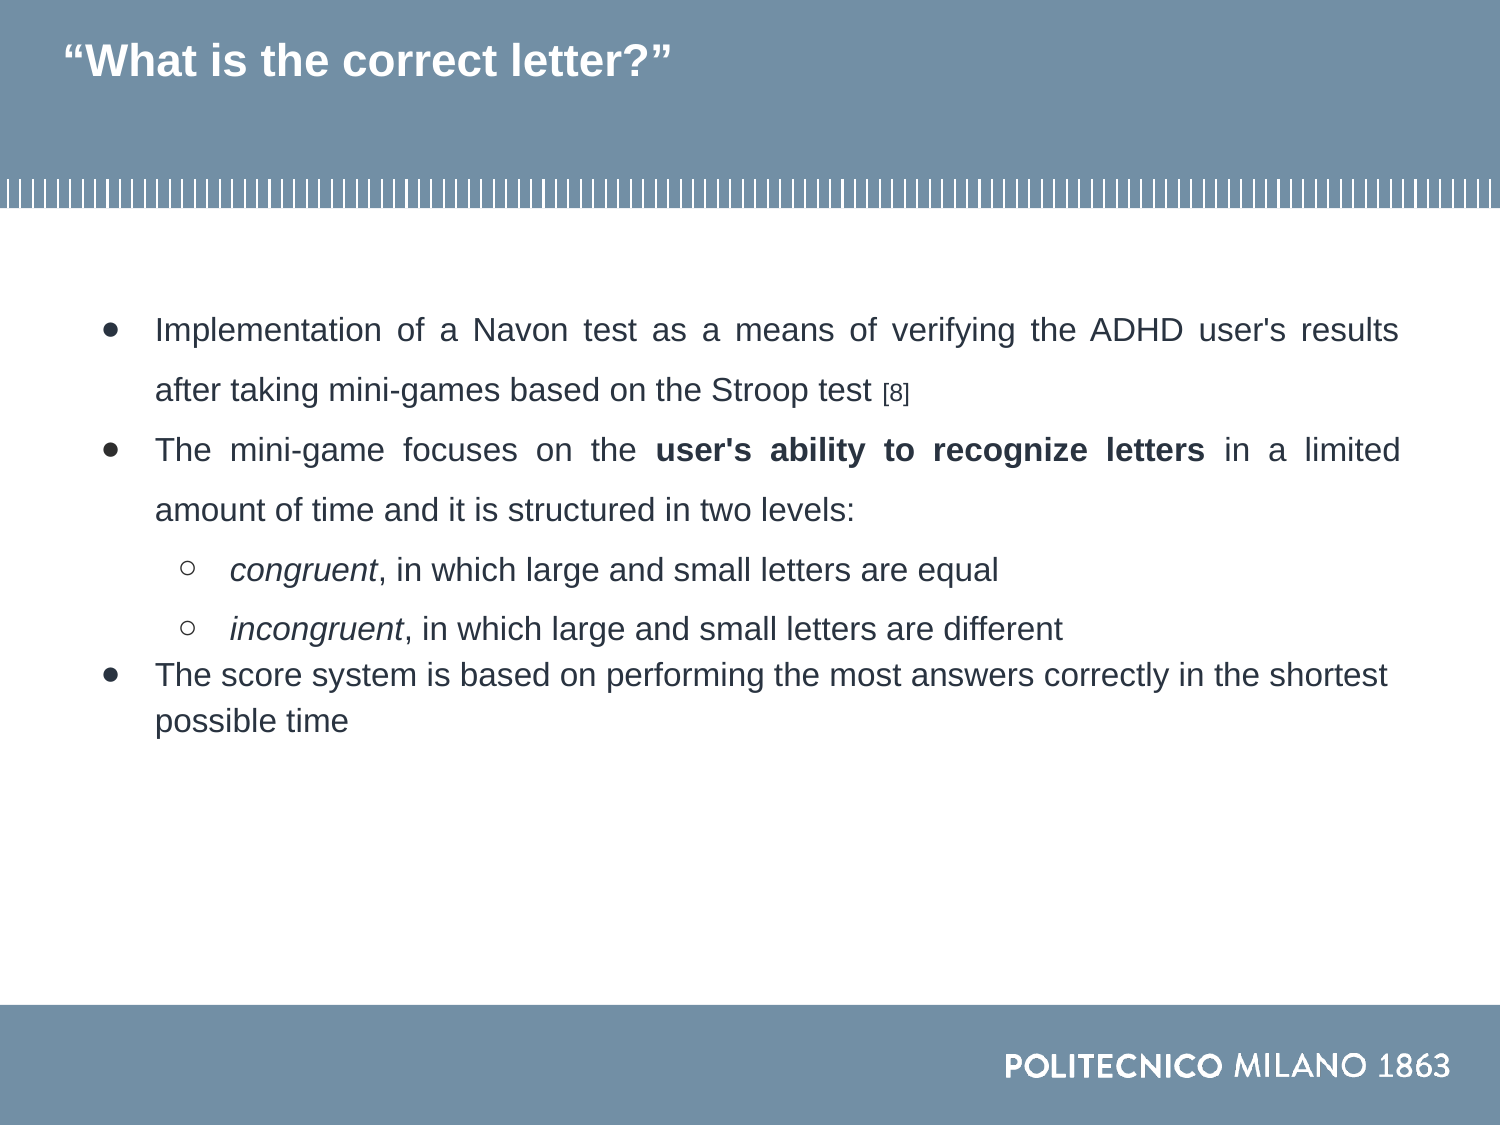

# “What is the correct letter?”
Implementation of a Navon test as a means of verifying the ADHD user's results after taking mini-games based on the Stroop test [8]
The mini-game focuses on the user's ability to recognize letters in a limited amount of time and it is structured in two levels:
congruent, in which large and small letters are equal
incongruent, in which large and small letters are different
The score system is based on performing the most answers correctly in the shortest possible time